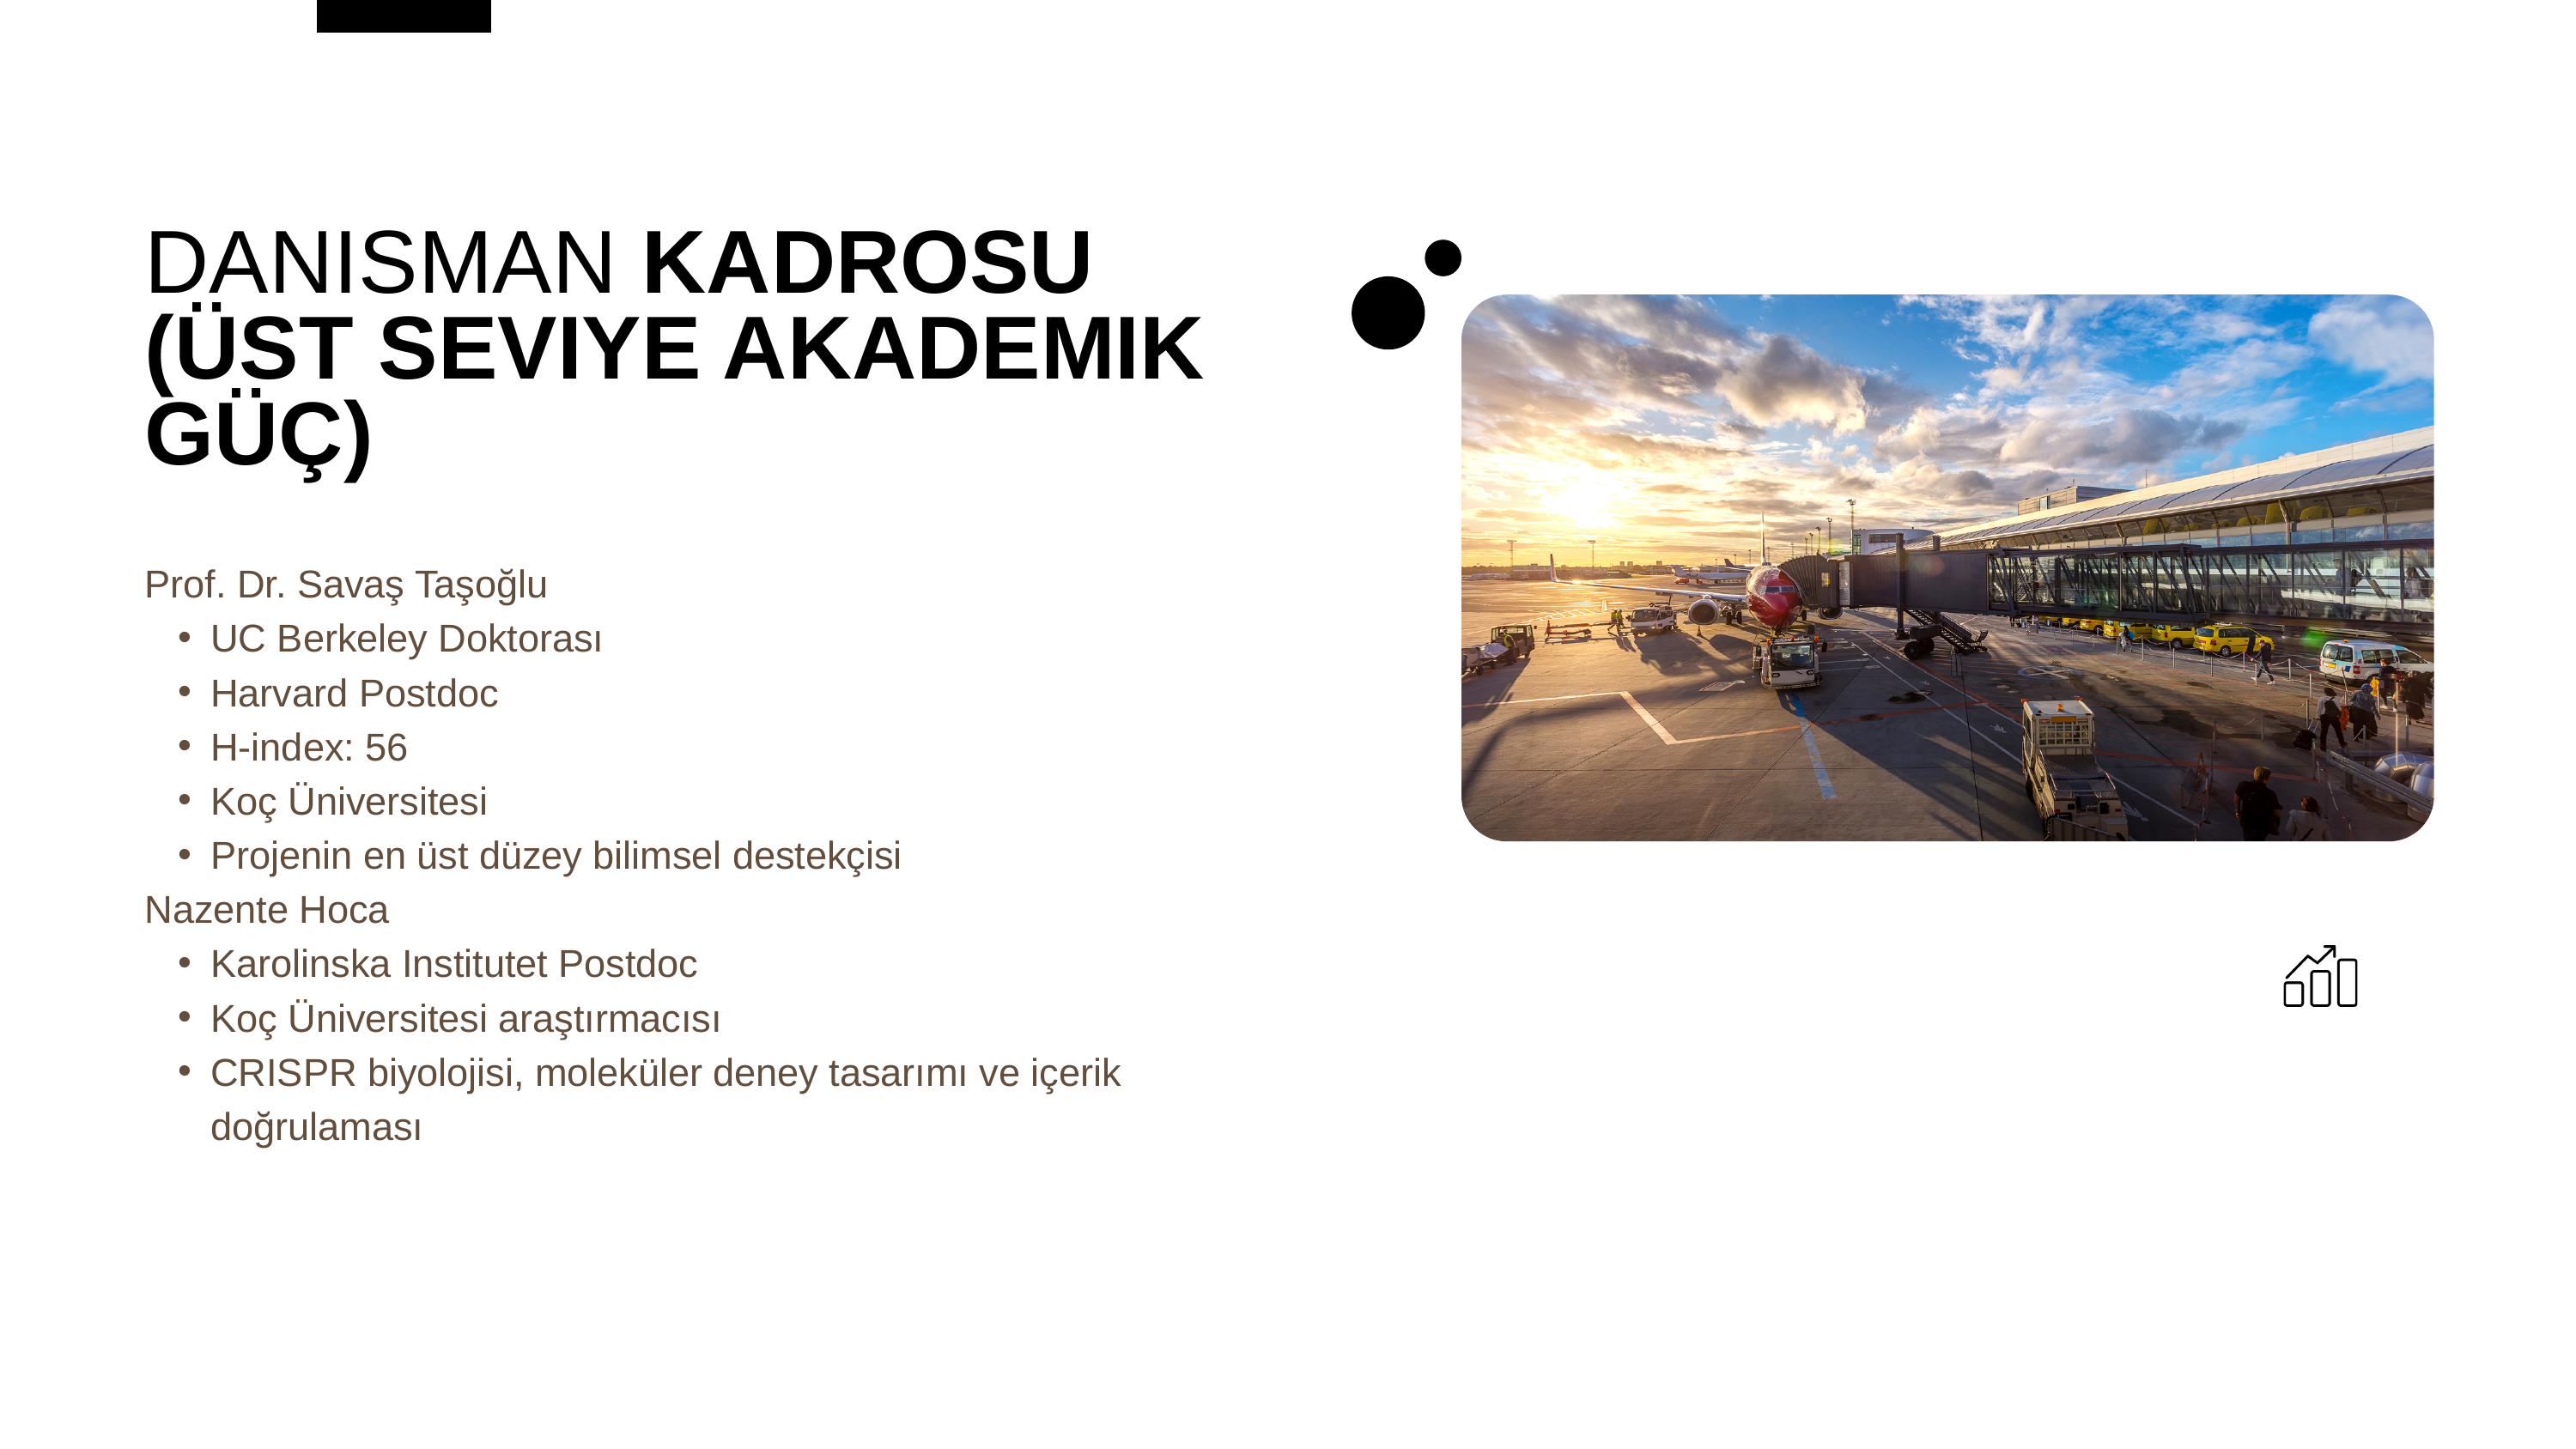

DANISMAN KADROSU (ÜST SEVIYE AKADEMIK GÜÇ)

Prof. Dr. Savaş Taşoğlu
UC Berkeley Doktorası
Harvard Postdoc
H-index: 56
Koç Üniversitesi
Projenin en üst düzey bilimsel destekçisi
Nazente Hoca
Karolinska Institutet Postdoc
Koç Üniversitesi araştırmacısı
CRISPR biyolojisi, moleküler deney tasarımı ve içerik doğrulaması